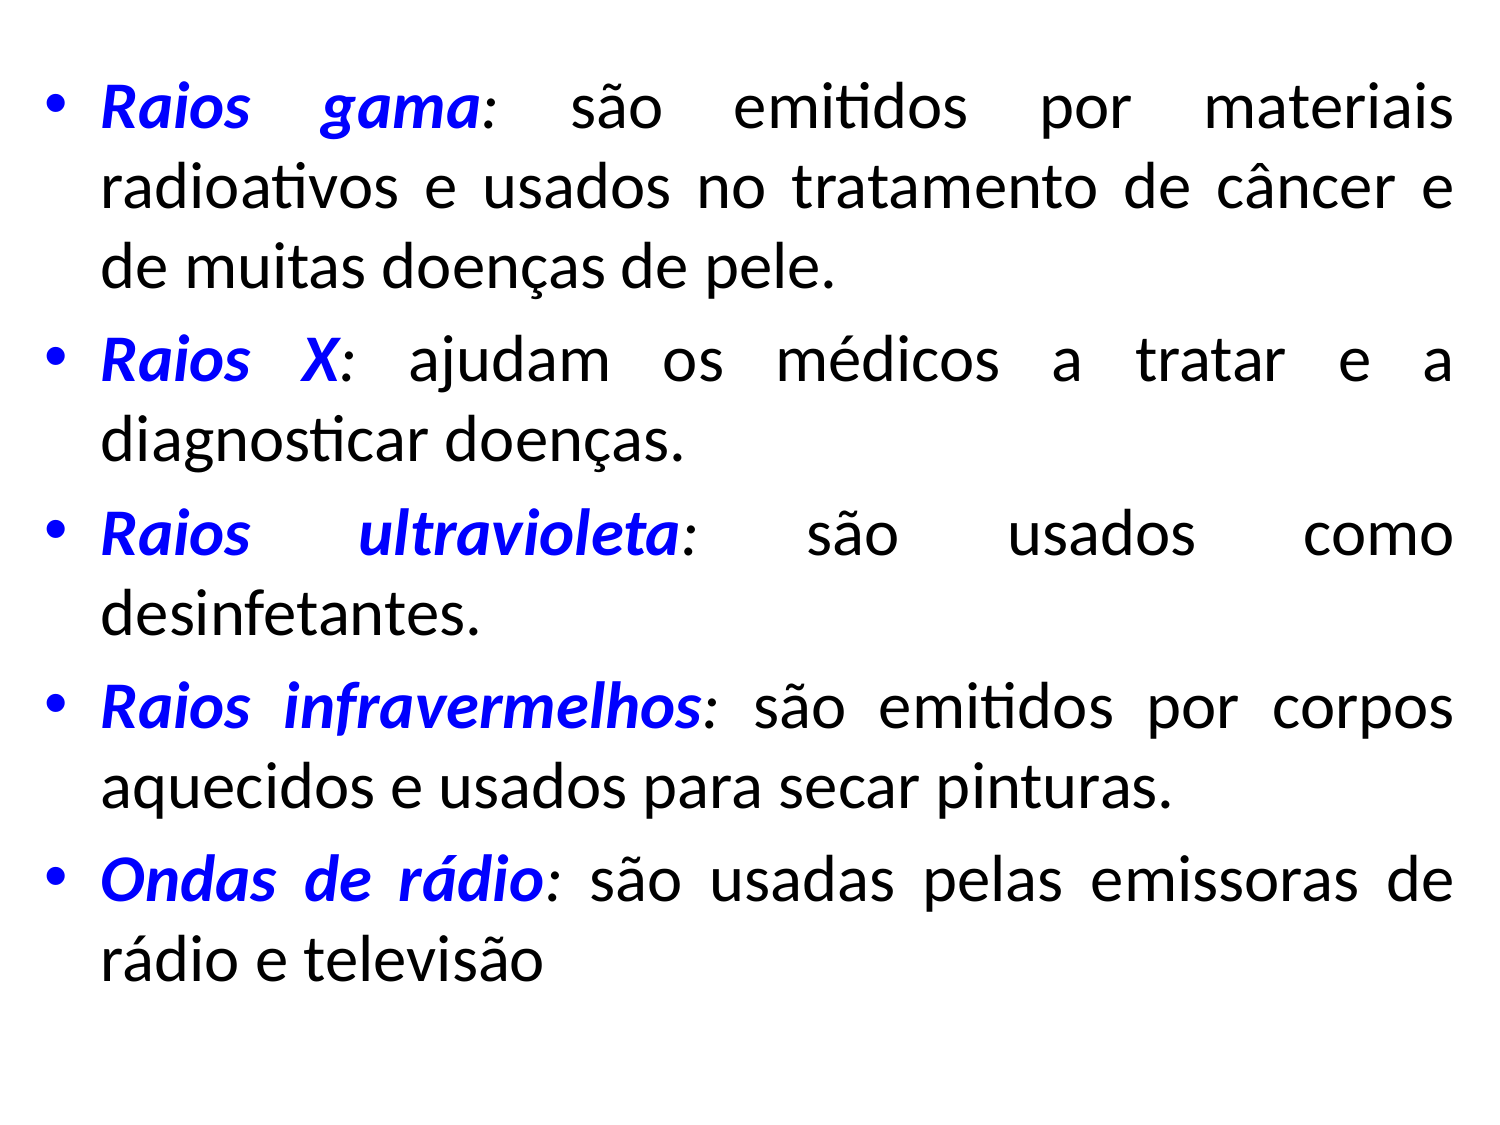

Raios gama: são emitidos por materiais radioativos e usados no tratamento de câncer e de muitas doenças de pele.
Raios X: ajudam os médicos a tratar e a diagnosticar doenças.
Raios ultravioleta: são usados como desinfetantes.
Raios infravermelhos: são emitidos por corpos aquecidos e usados para secar pinturas.
Ondas de rádio: são usadas pelas emissoras de rádio e televisão